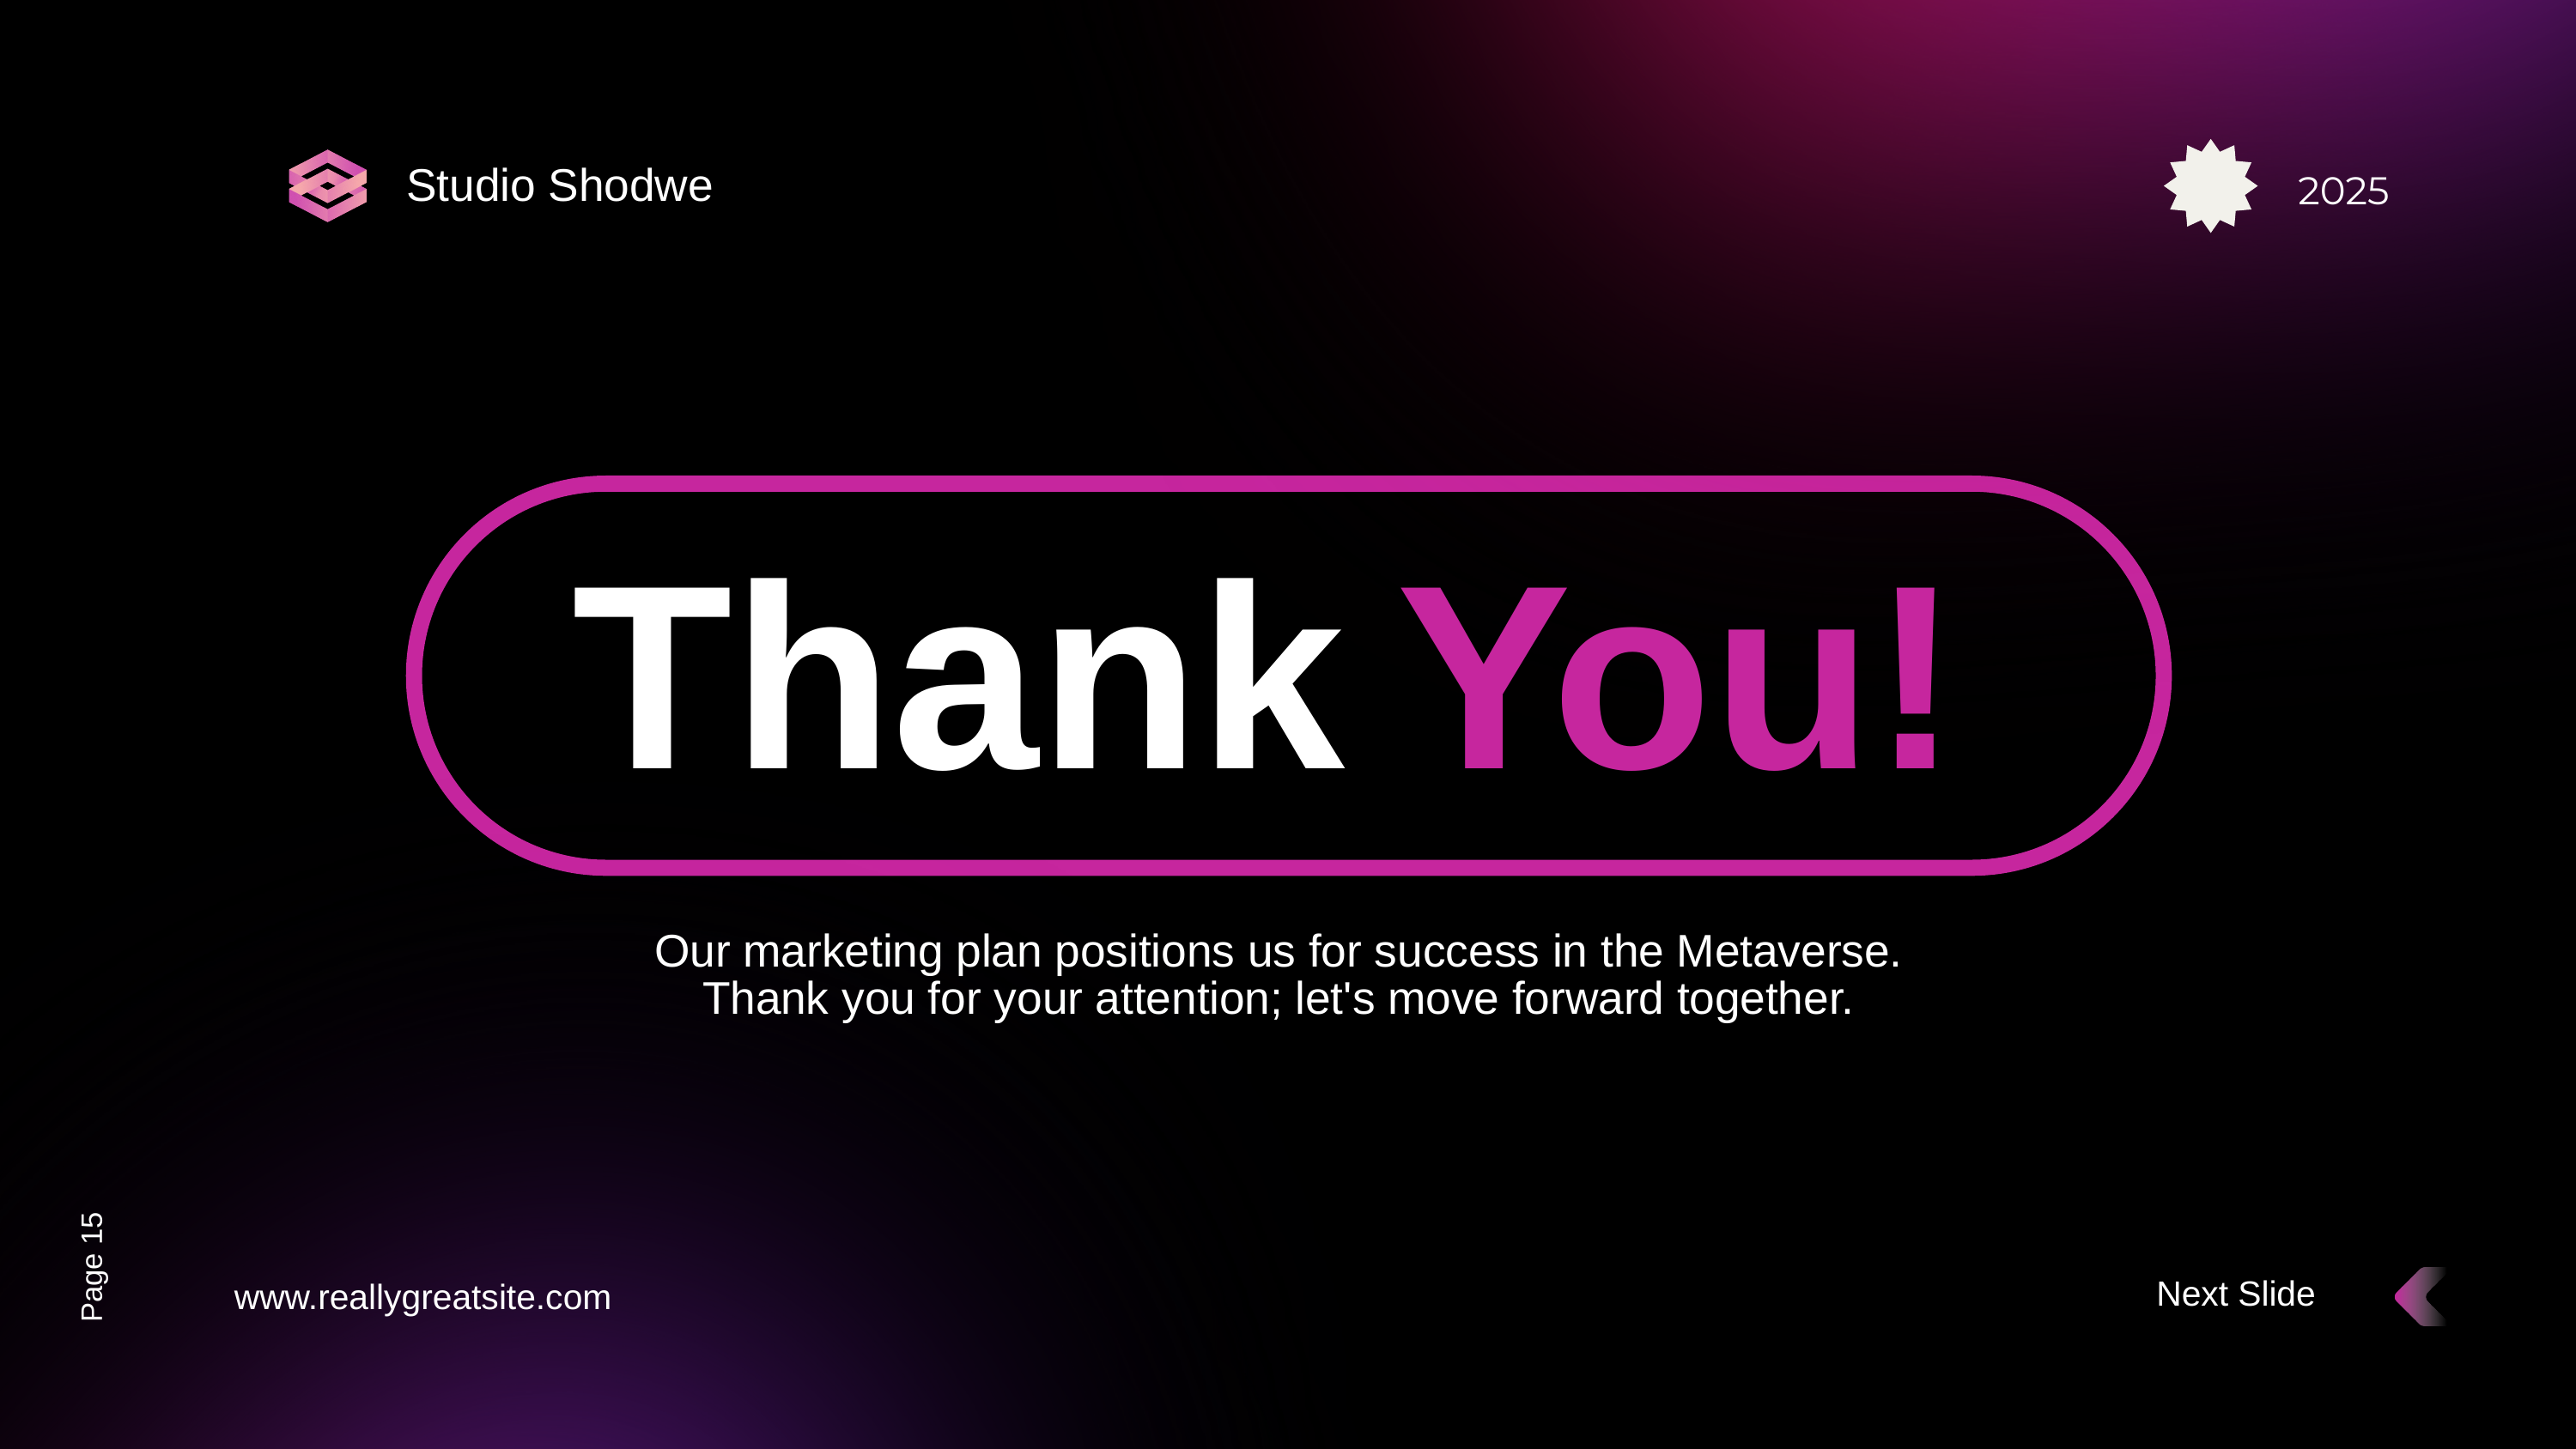

Studio Shodwe
2025

Thank
You!

Our marketing plan positions us for success in the Metaverse. Thank you for your attention; let's move forward together.
Page 15

Next Slide
www.reallygreatsite.com